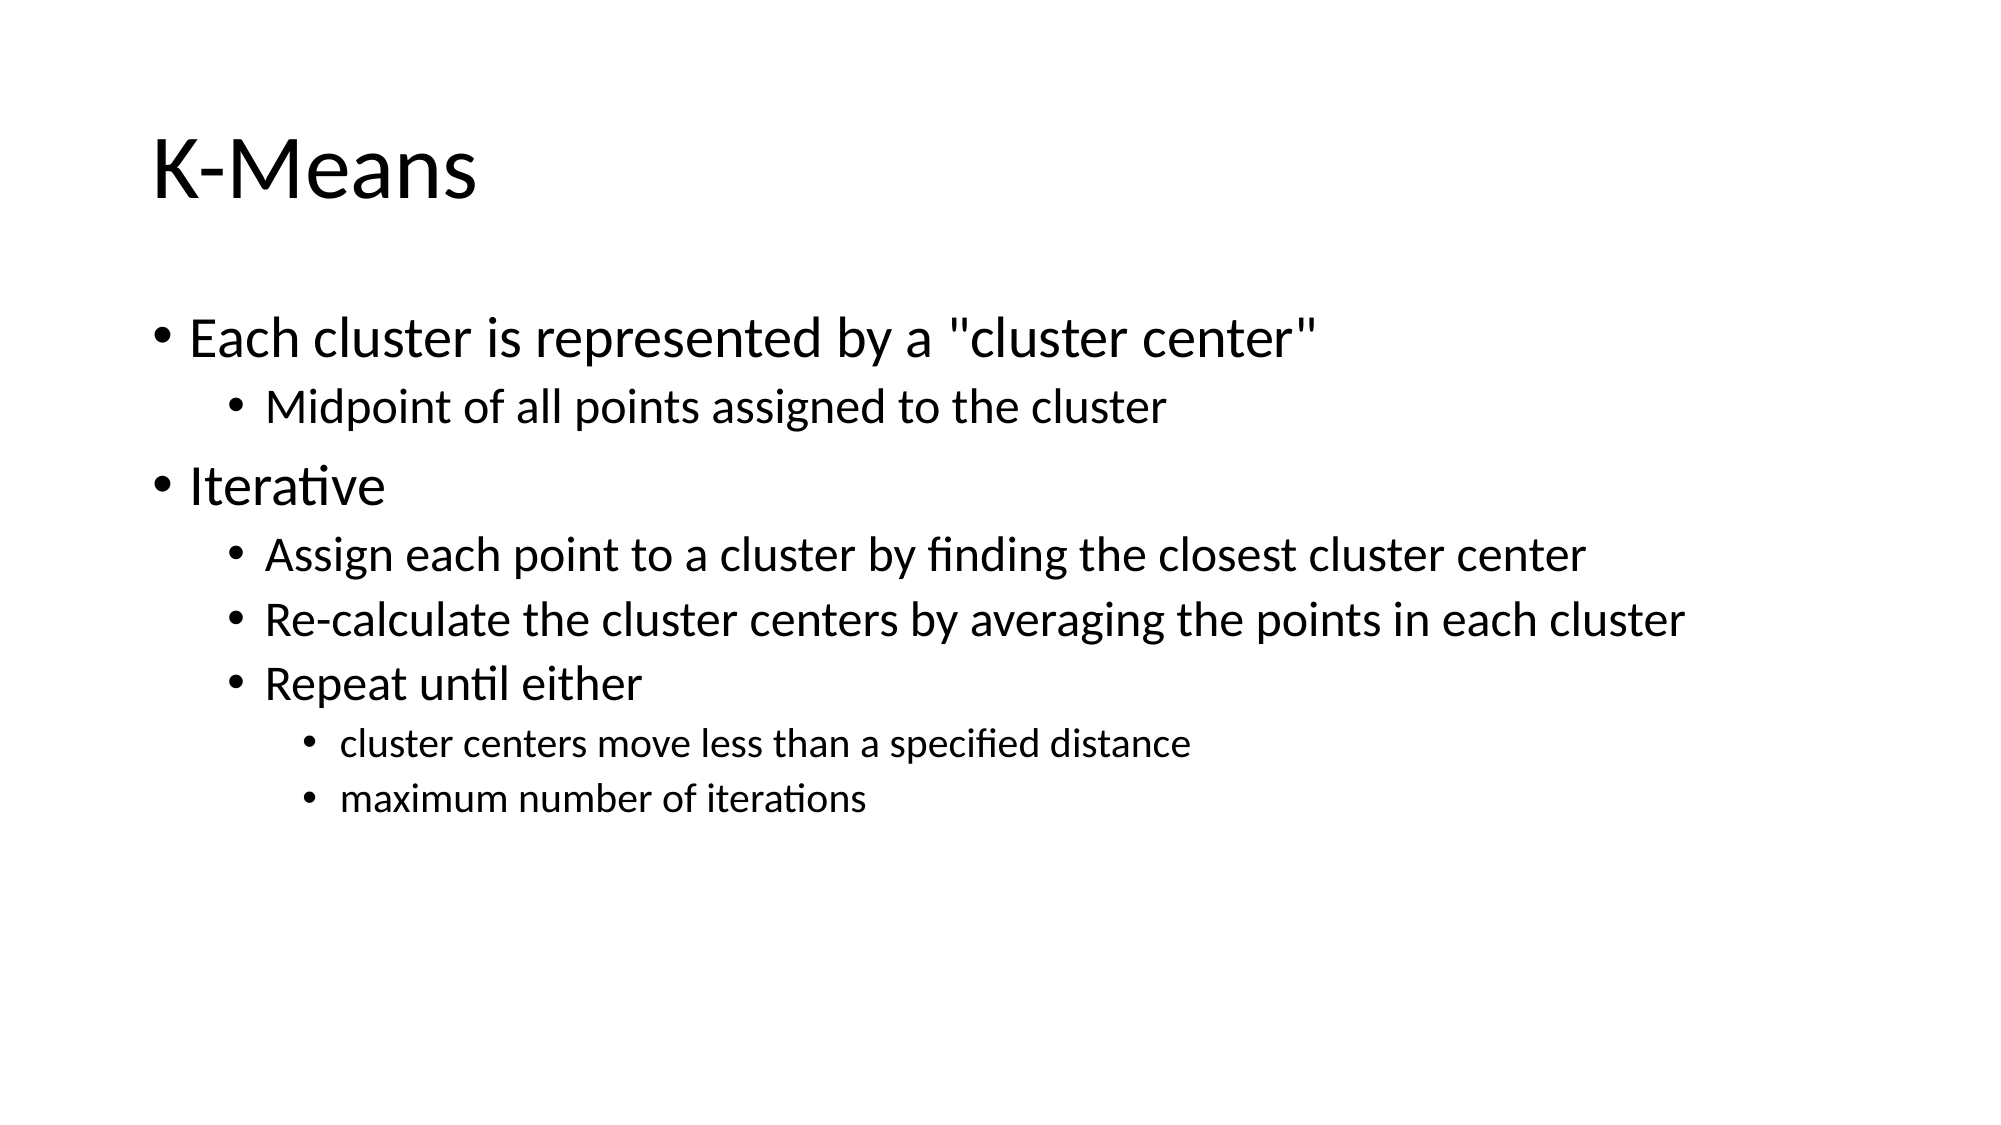

# K-Means
Each cluster is represented by a "cluster center"
Midpoint of all points assigned to the cluster
Iterative
Assign each point to a cluster by finding the closest cluster center
Re-calculate the cluster centers by averaging the points in each cluster
Repeat until either
cluster centers move less than a specified distance
maximum number of iterations